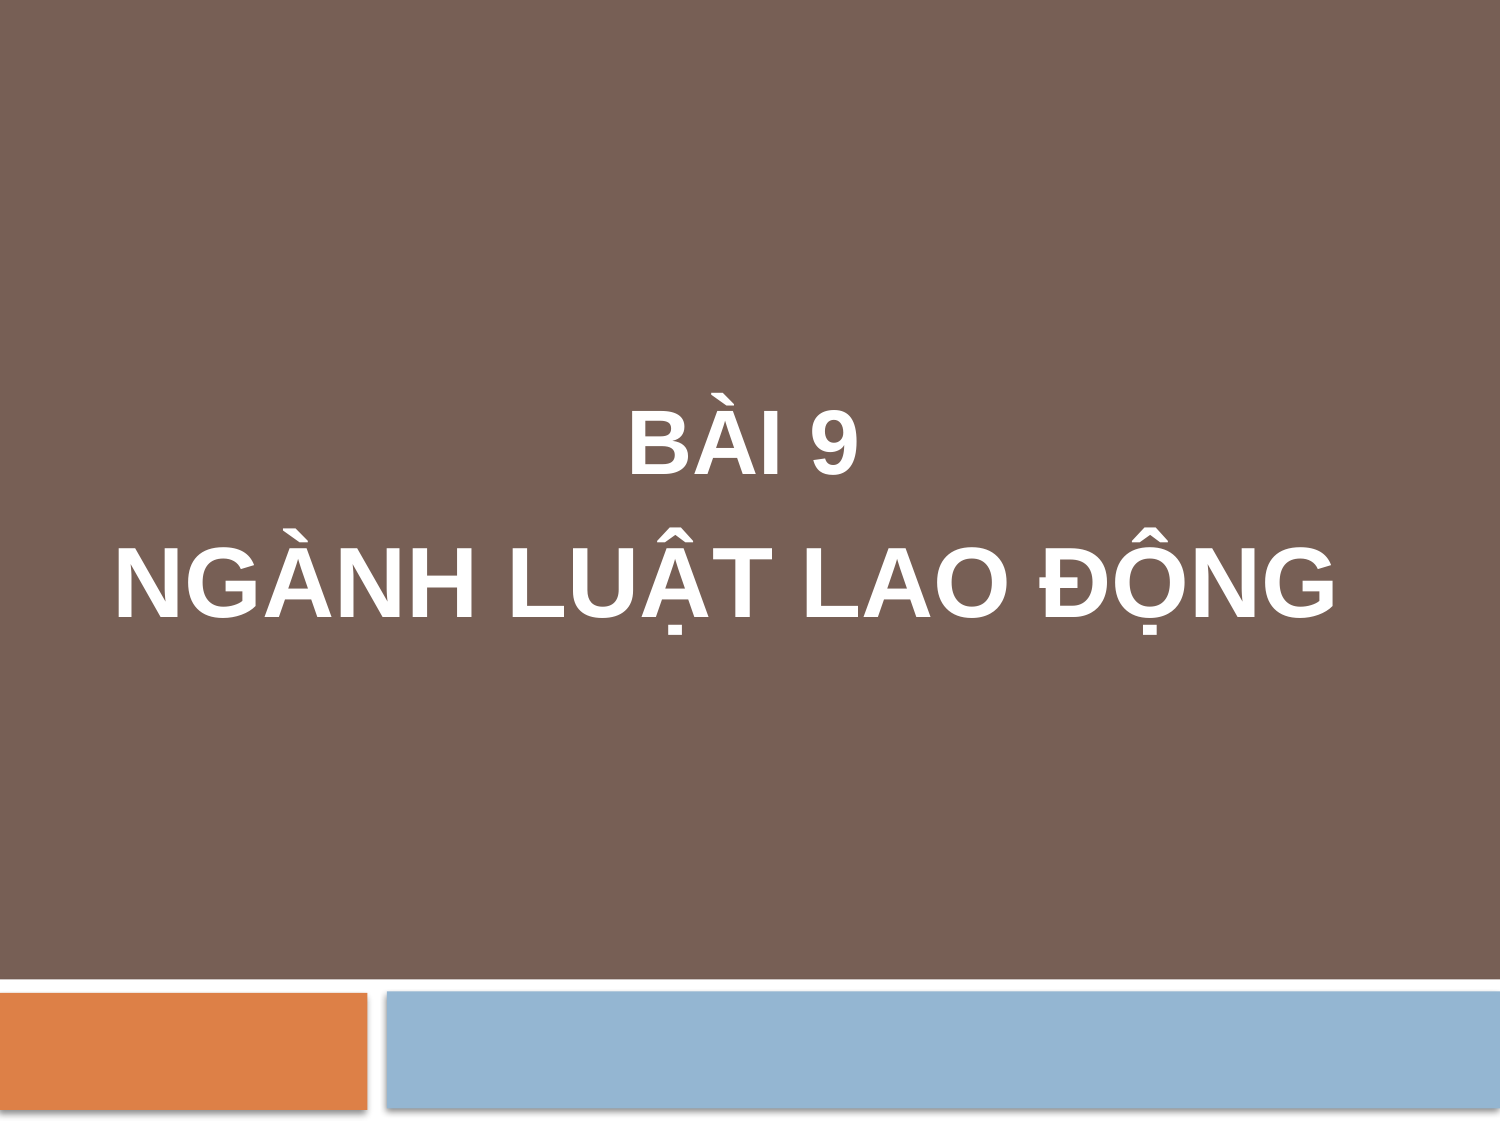

# BÀI 9 NGÀNH LUẬT LAO ĐỘNG